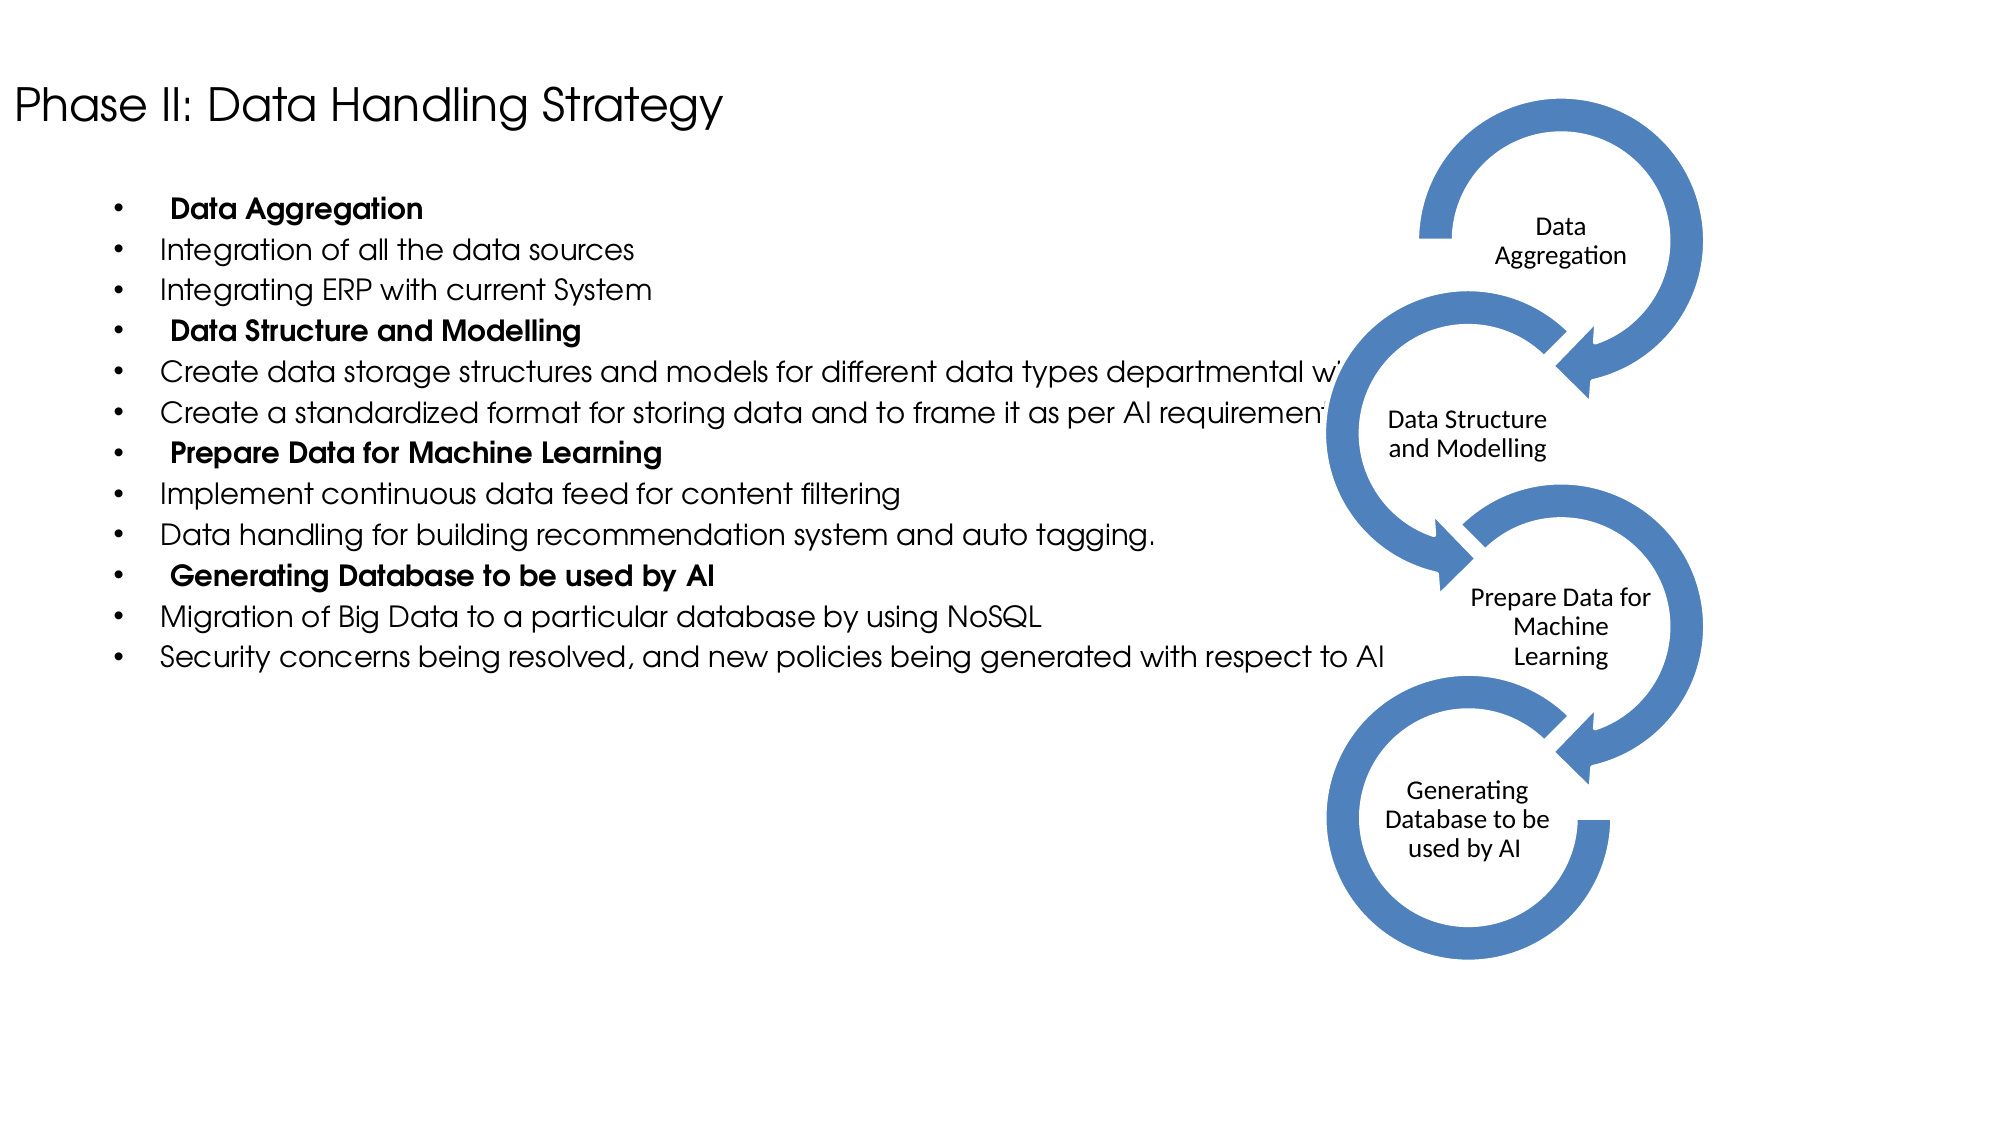

124
Phase II: Data Handling Strategy
Data Aggregation
Data Structure and Modelling
Prepare Data for Machine Learning
Generating Database to be used by AI
Data Aggregation
Integration of all the data sources
Integrating ERP with current System
Data Structure and Modelling
Create data storage structures and models for different data types departmental wise
Create a standardized format for storing data and to frame it as per AI requirements
Prepare Data for Machine Learning
Implement continuous data feed for content filtering
Data handling for building recommendation system and auto tagging.
Generating Database to be used by AI
Migration of Big Data to a particular database by using NoSQL
Security concerns being resolved, and new policies being generated with respect to AI